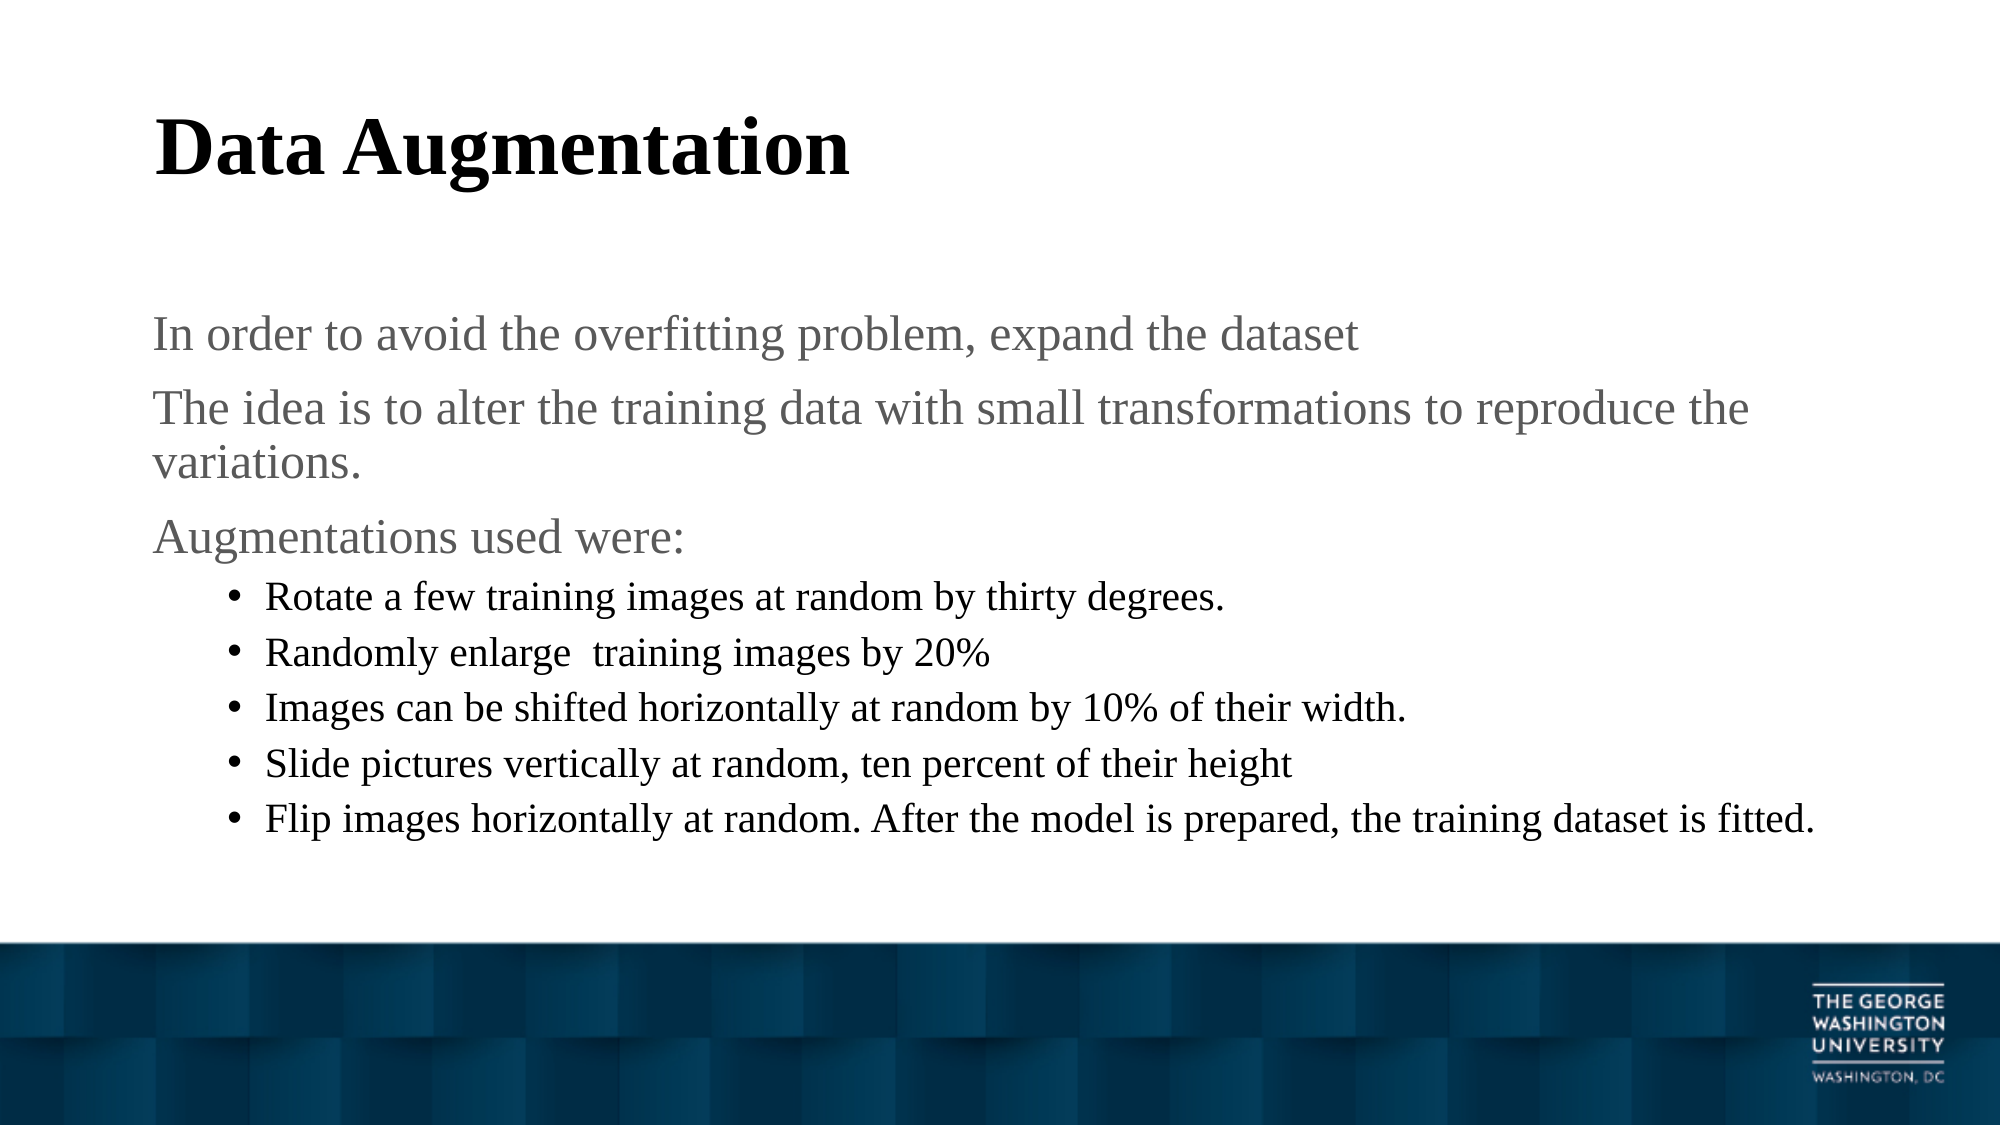

# Data Augmentation
In order to avoid the overfitting problem, expand the dataset
The idea is to alter the training data with small transformations to reproduce the variations.
Augmentations used were:
Rotate a few training images at random by thirty degrees.
Randomly enlarge  training images by 20%
Images can be shifted horizontally at random by 10% of their width.
Slide pictures vertically at random, ten percent of their height
Flip images horizontally at random. After the model is prepared, the training dataset is fitted.